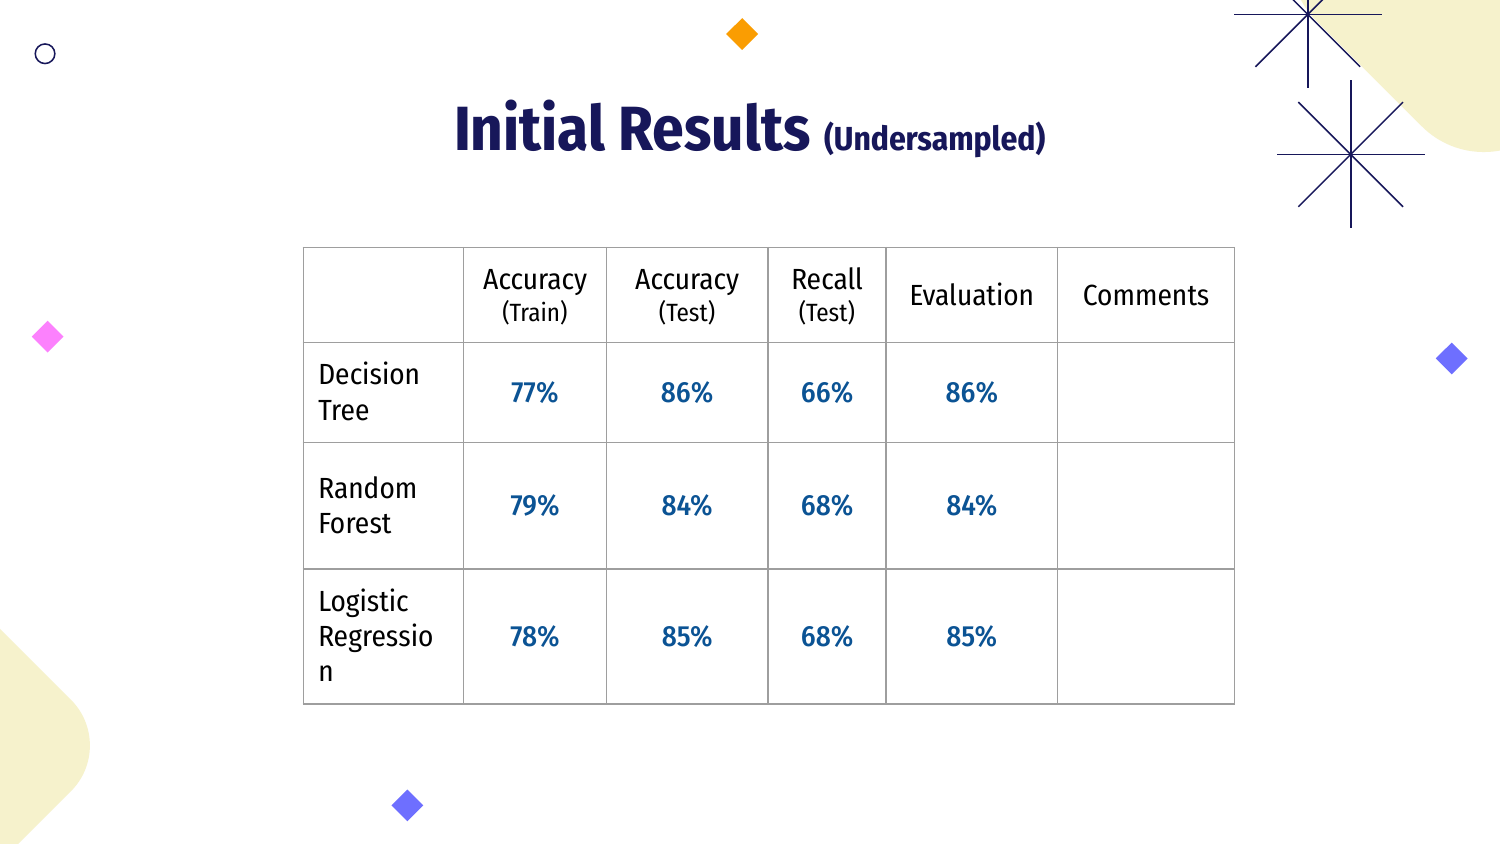

# Initial Results (Undersampled)

|  | Accuracy (Train) | Accuracy (Test) | Recall (Test) | Evaluation | Comments |
| --- | --- | --- | --- | --- | --- |
| Decision Tree | 77% | 86% | 66% | 86% |  |
| Random Forest | 79% | 84% | 68% | 84% |  |
| Logistic Regression | 78% | 85% | 68% | 85% |  |